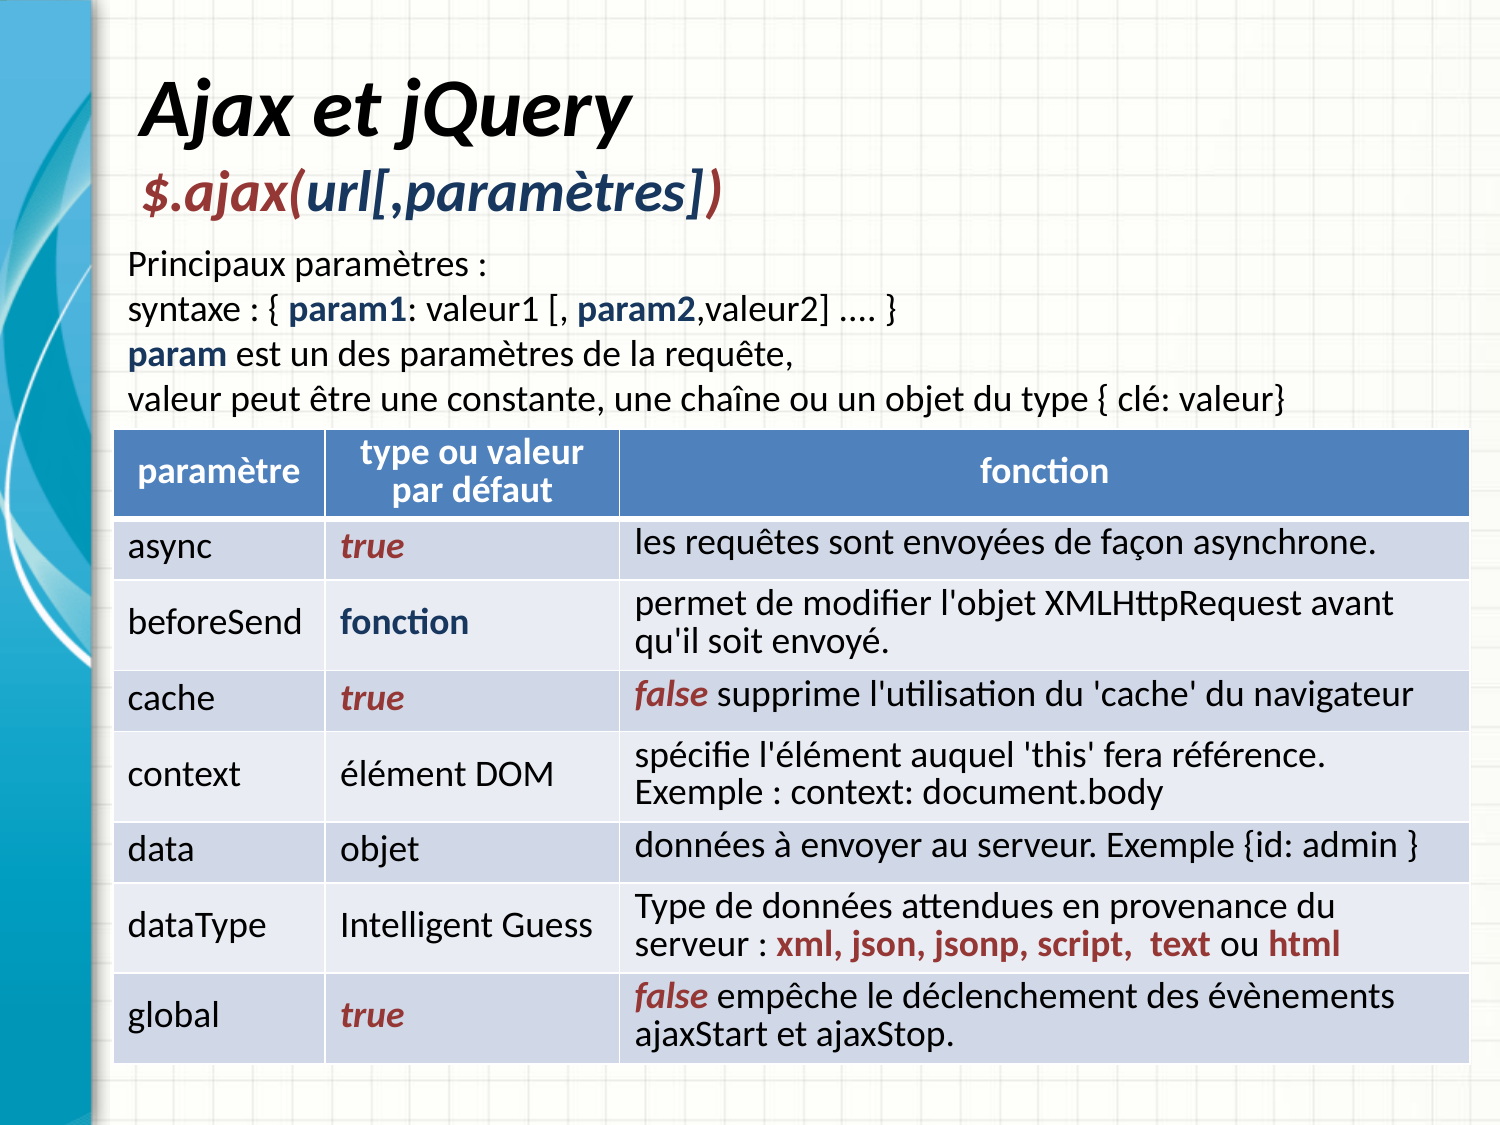

# Ajax et jQuery $.ajax(url[,paramètres])
Principaux paramètres :
syntaxe : { param1: valeur1 [, param2,valeur2] .... }
param est un des paramètres de la requête,
valeur peut être une constante, une chaîne ou un objet du type { clé: valeur}
| paramètre | type ou valeur par défaut | fonction |
| --- | --- | --- |
| async | true | les requêtes sont envoyées de façon asynchrone. |
| beforeSend | fonction | permet de modifier l'objet XMLHttpRequest avant qu'il soit envoyé. |
| cache | true | false supprime l'utilisation du 'cache' du navigateur |
| context | élément DOM | spécifie l'élément auquel 'this' fera référence. Exemple : context: document.body |
| data | objet | données à envoyer au serveur. Exemple {id: admin } |
| dataType | Intelligent Guess | Type de données attendues en provenance du serveur : xml, json, jsonp, script, text ou html |
| global | true | false empêche le déclenchement des évènements ajaxStart et ajaxStop. |